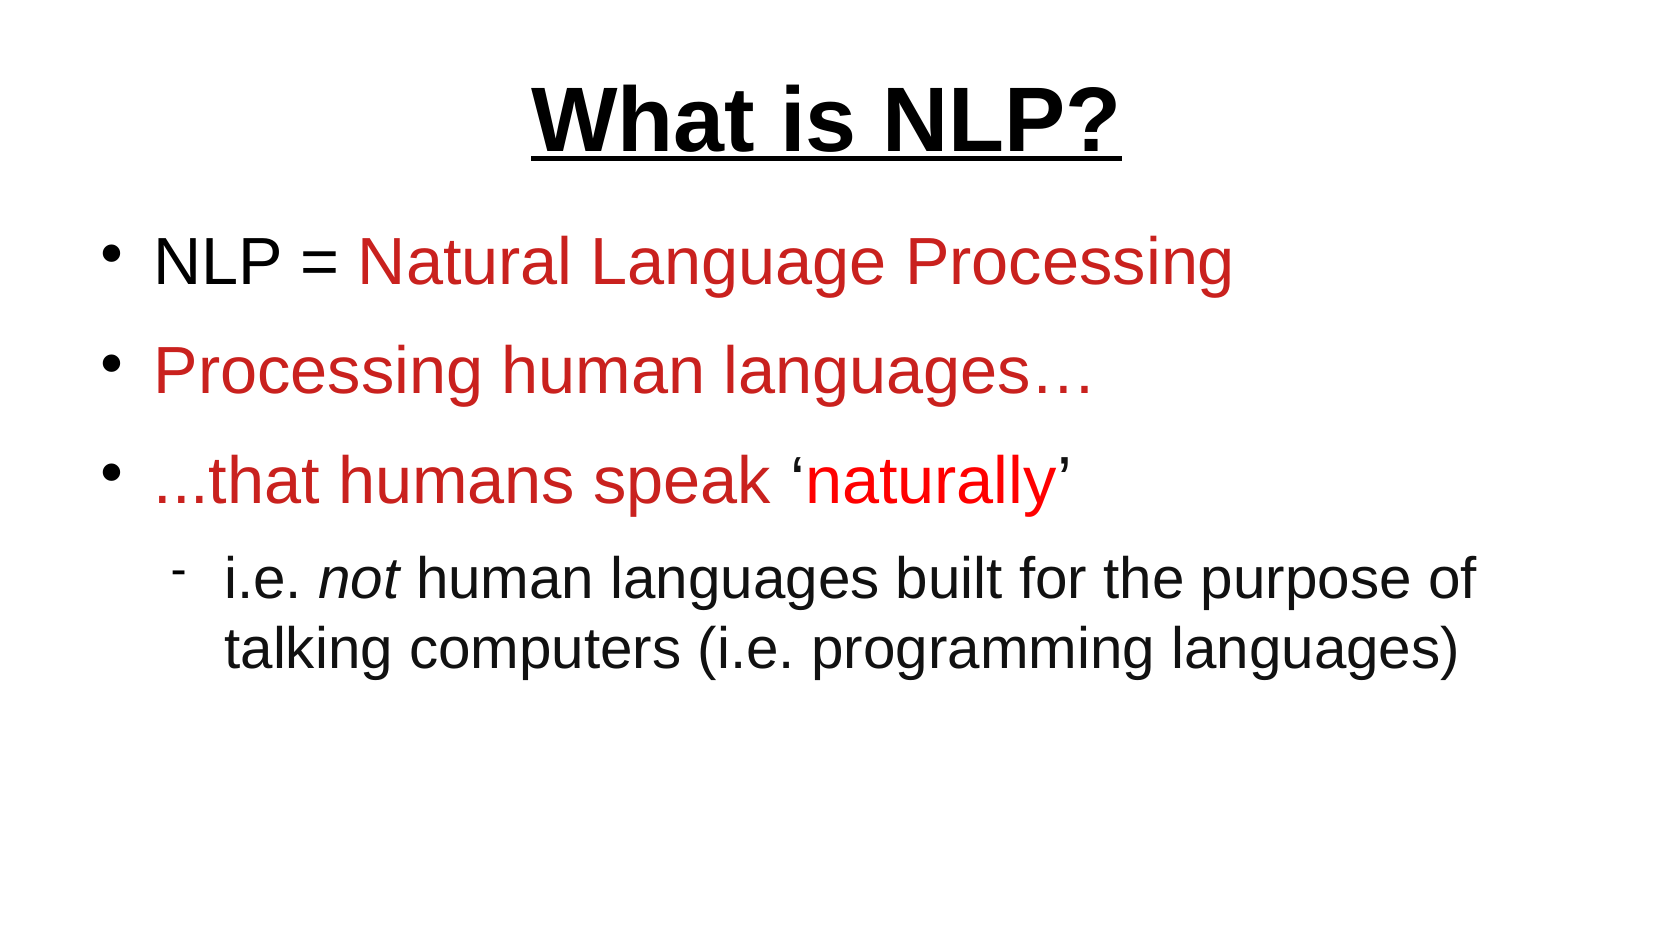

What is NLP?
NLP = Natural Language Processing
Processing human languages…
...that humans speak ‘naturally’
i.e. not human languages built for the purpose of talking computers (i.e. programming languages)